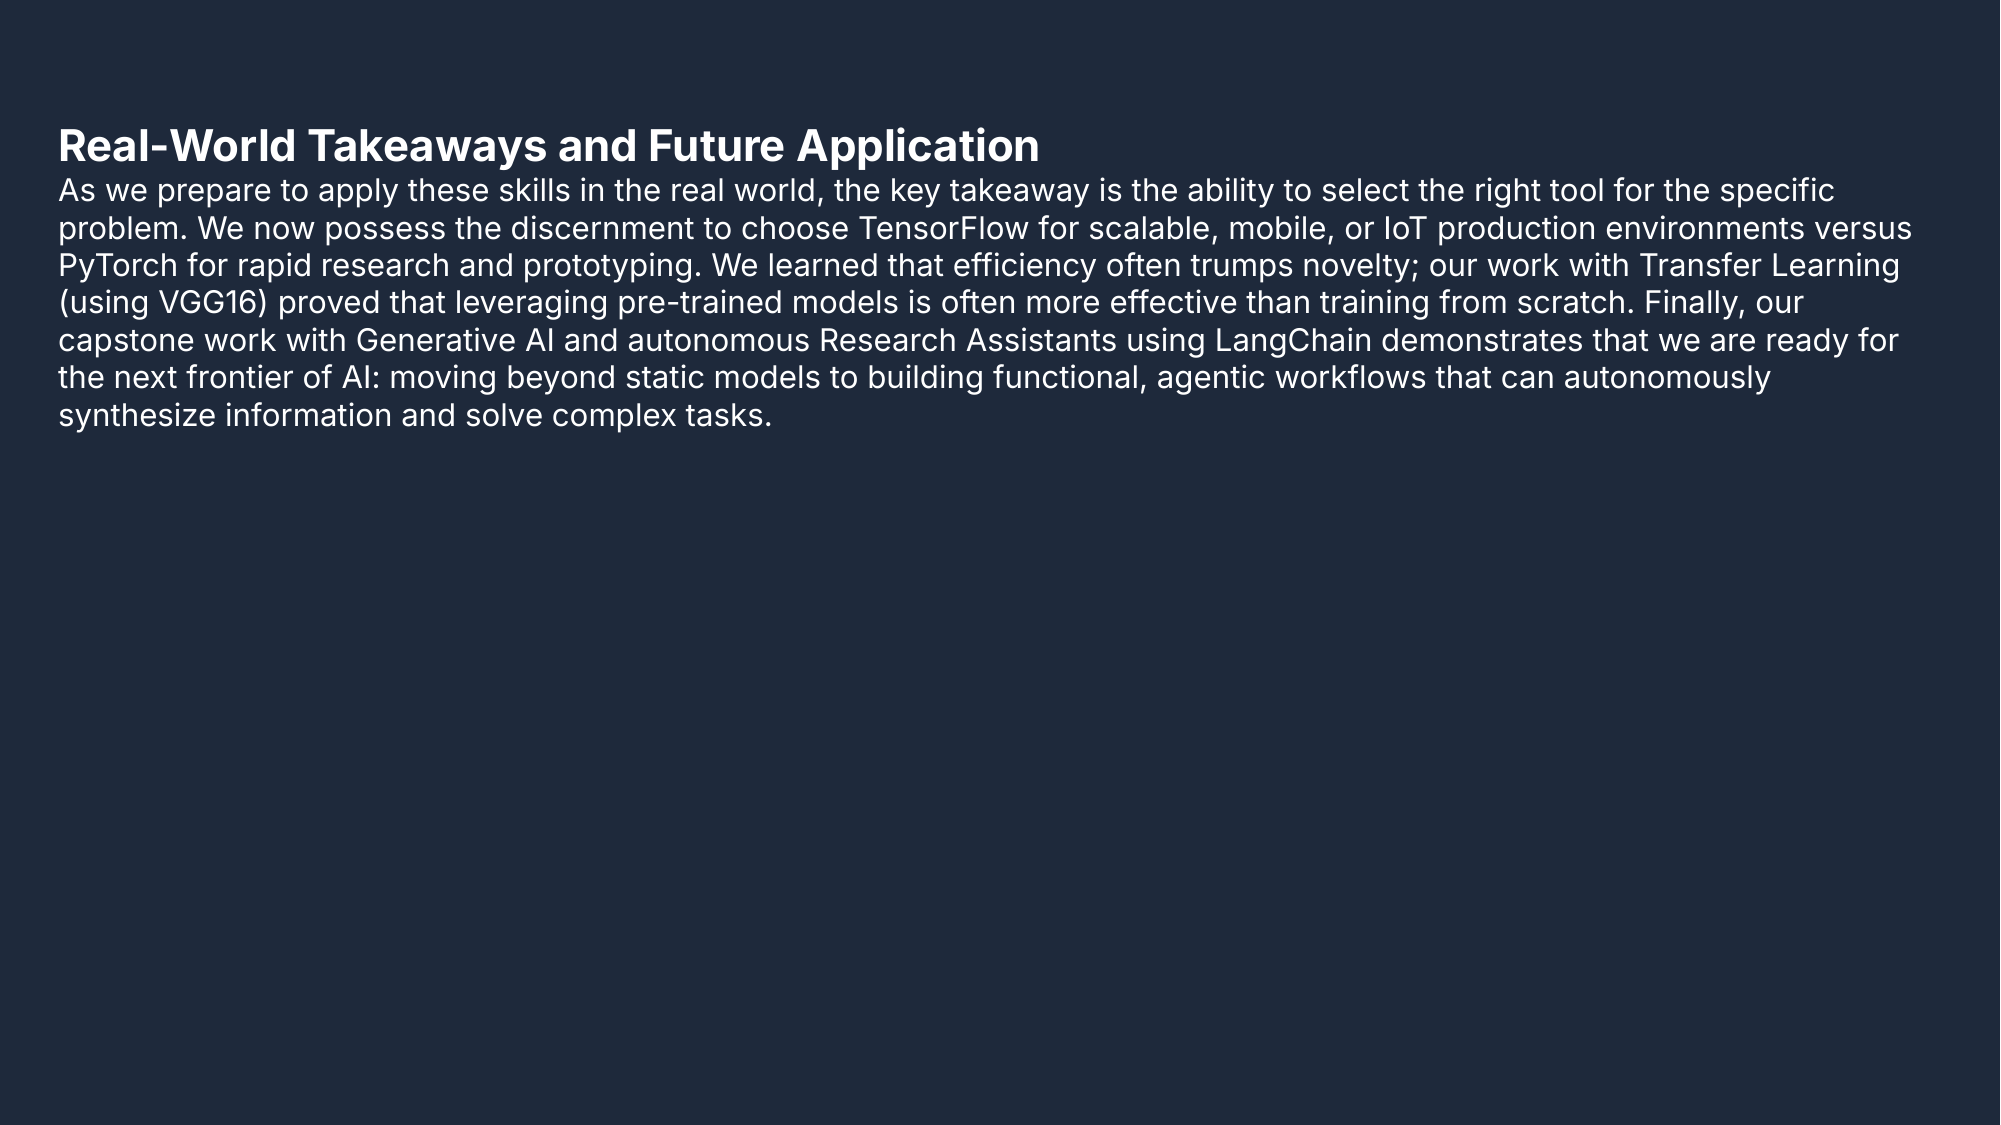

Real-World Takeaways and Future Application
As we prepare to apply these skills in the real world, the key takeaway is the ability to select the right tool for the specific problem. We now possess the discernment to choose TensorFlow for scalable, mobile, or IoT production environments versus PyTorch for rapid research and prototyping. We learned that efficiency often trumps novelty; our work with Transfer Learning (using VGG16) proved that leveraging pre-trained models is often more effective than training from scratch. Finally, our capstone work with Generative AI and autonomous Research Assistants using LangChain demonstrates that we are ready for the next frontier of AI: moving beyond static models to building functional, agentic workflows that can autonomously synthesize information and solve complex tasks.